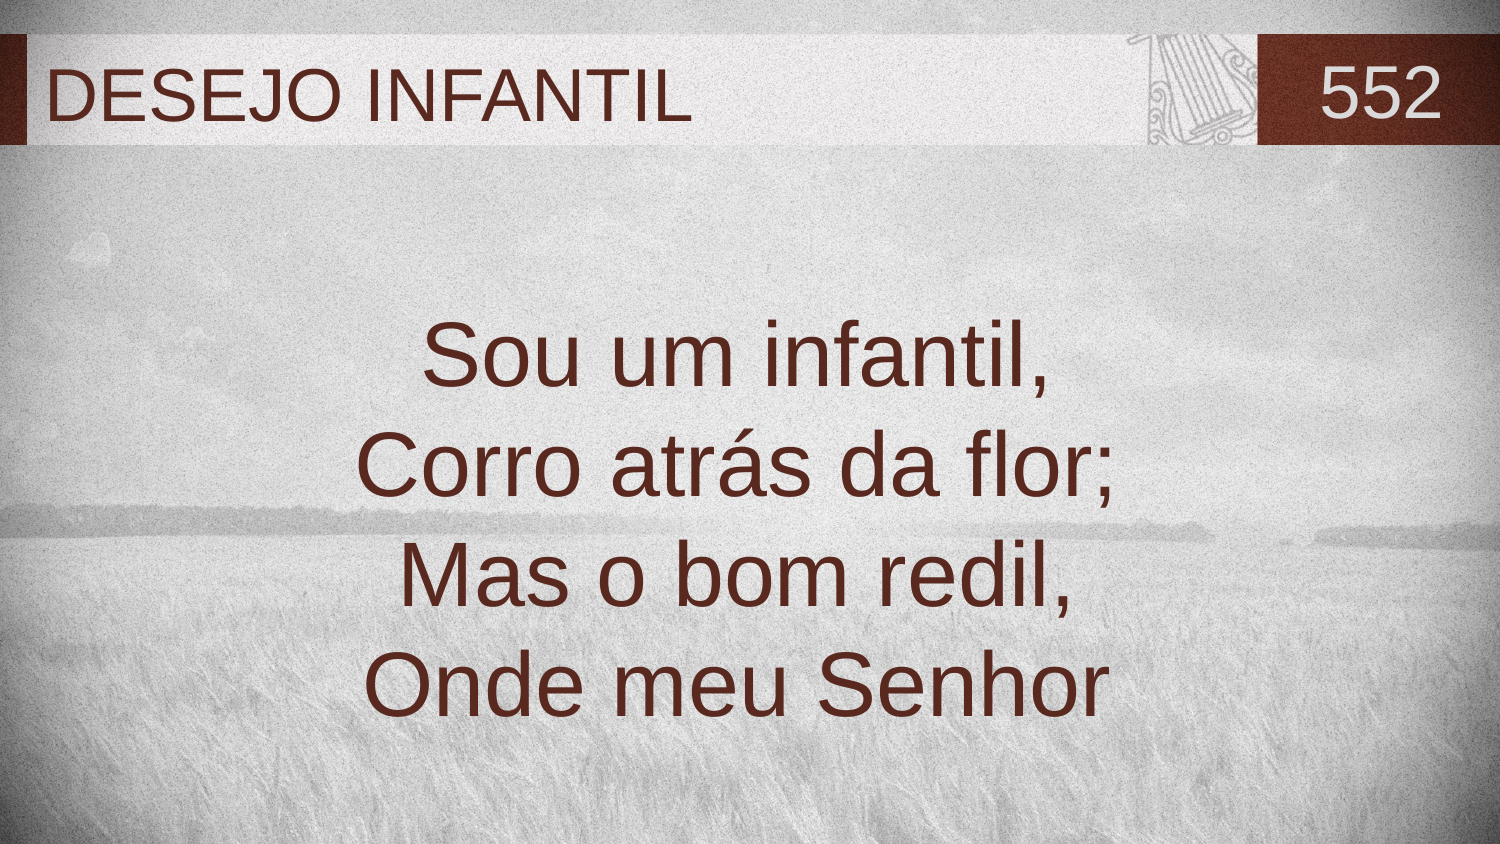

# DESEJO INFANTIL
552
Sou um infantil,
Corro atrás da flor;
Mas o bom redil,
Onde meu Senhor